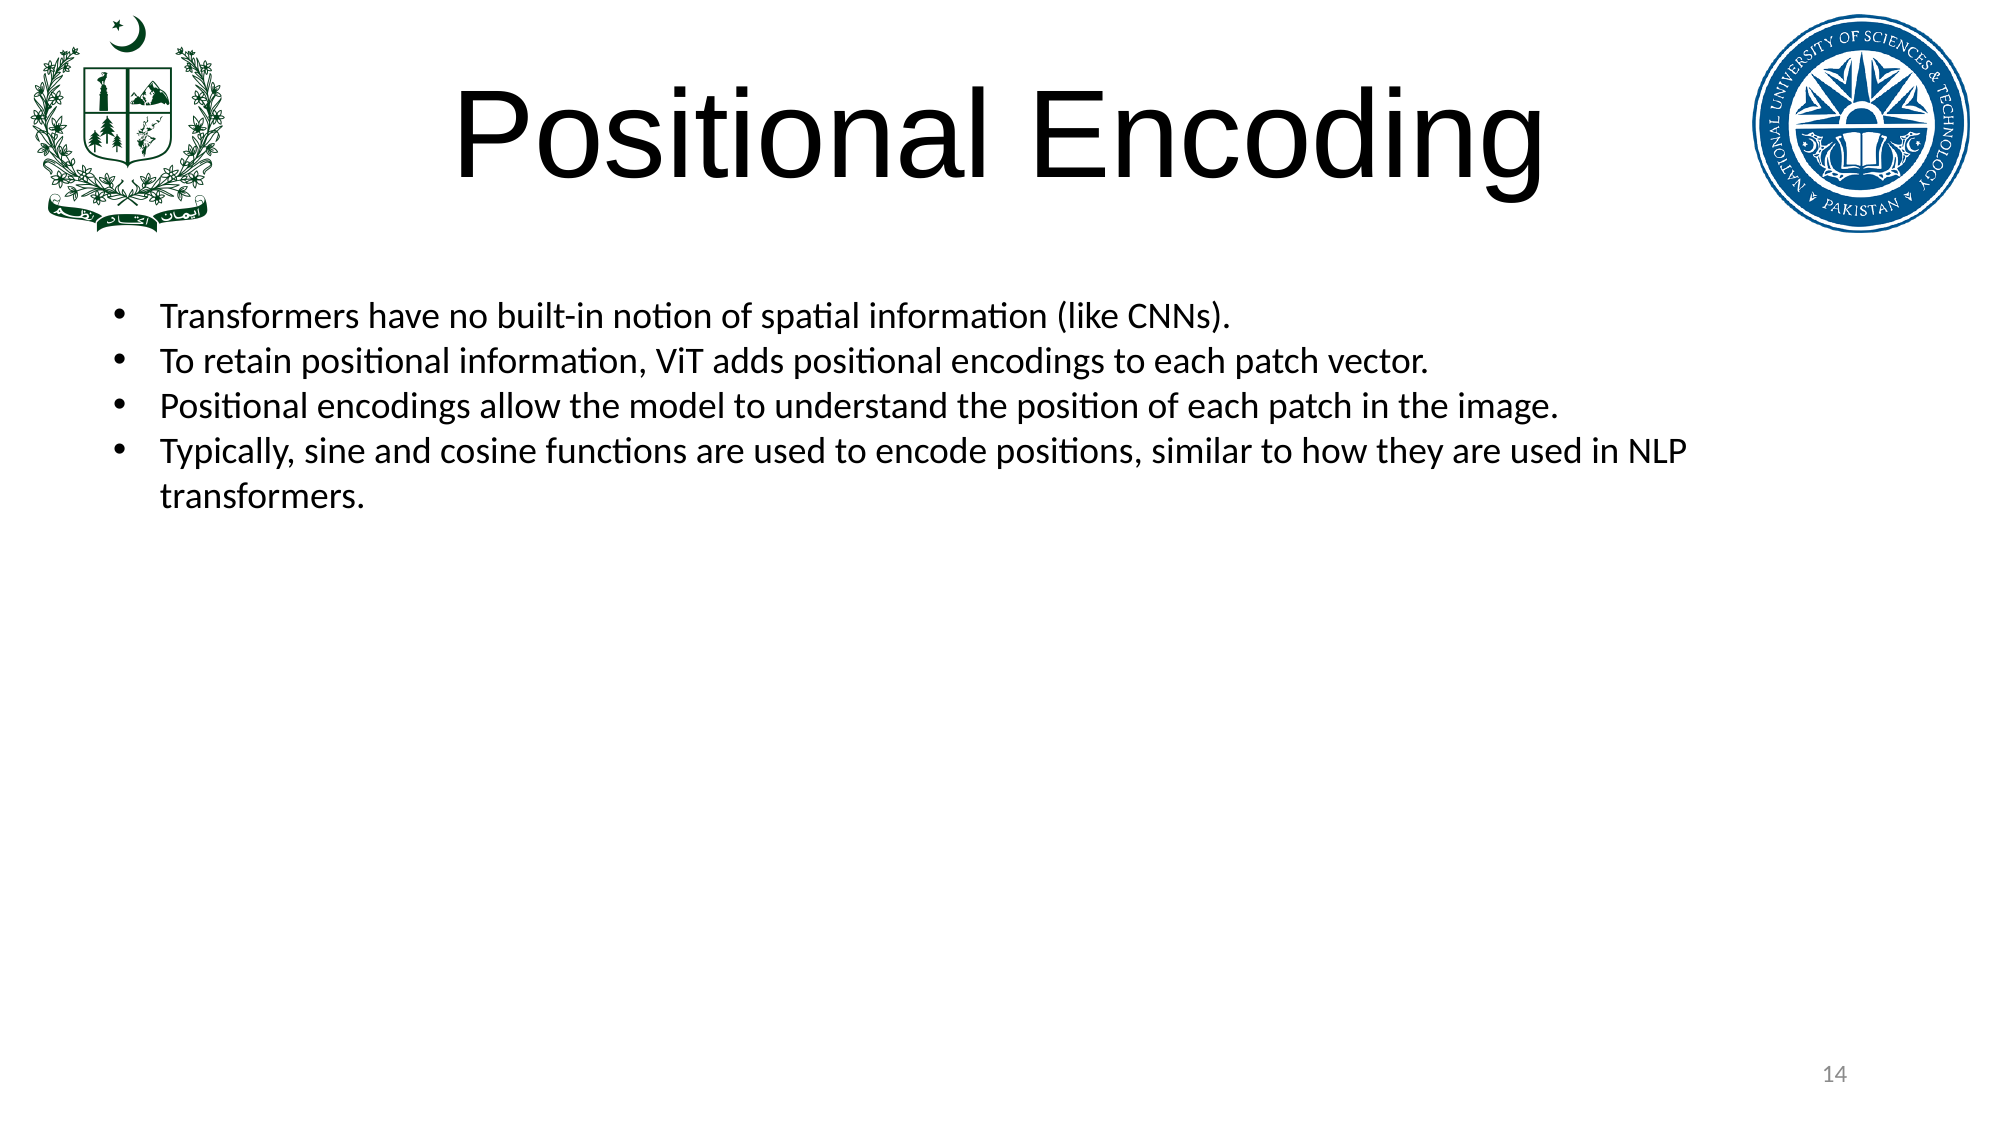

# Positional Encoding
Transformers have no built-in notion of spatial information (like CNNs).
To retain positional information, ViT adds positional encodings to each patch vector.
Positional encodings allow the model to understand the position of each patch in the image.
Typically, sine and cosine functions are used to encode positions, similar to how they are used in NLP transformers.
14